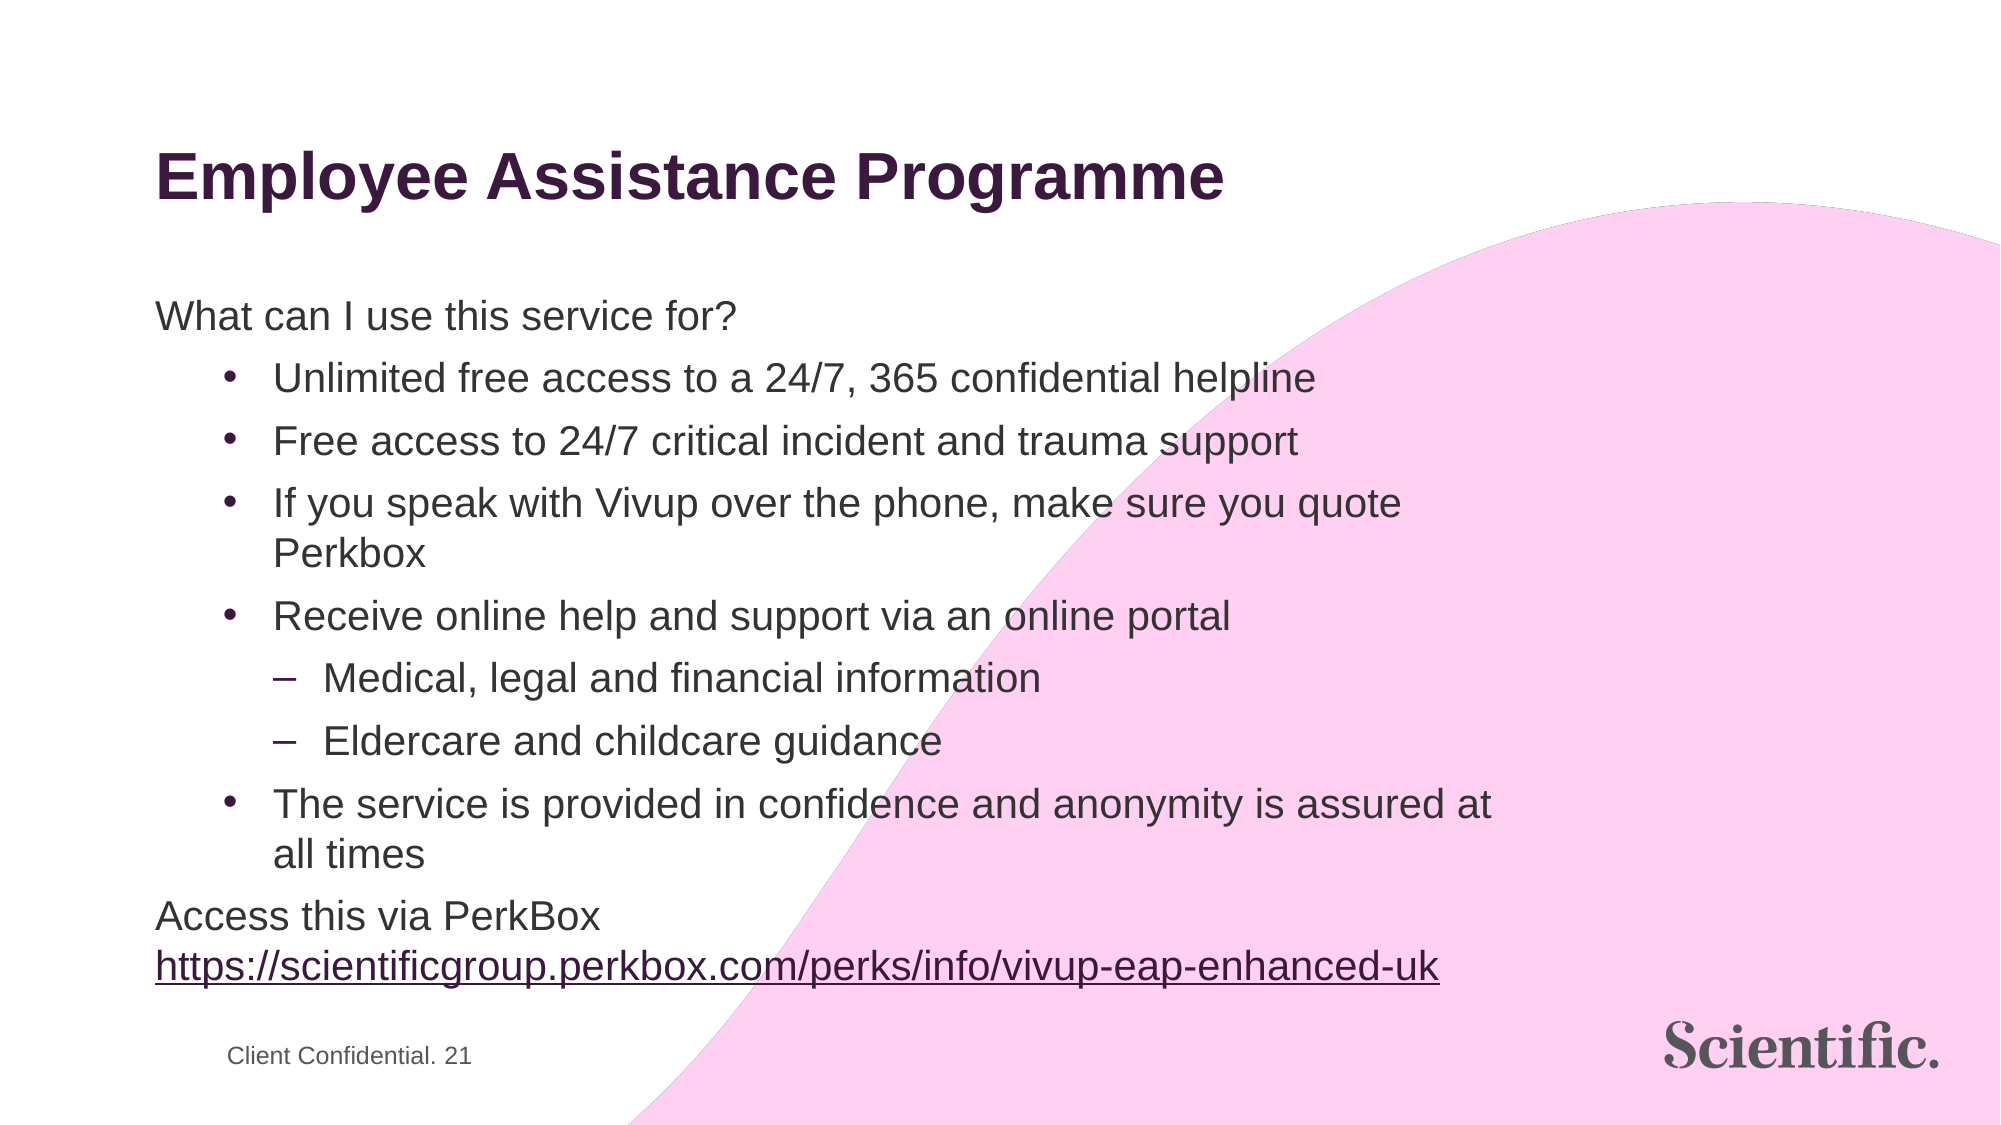

# Employee Assistance Programme
What can I use this service for?
Unlimited free access to a 24/7, 365 confidential helpline
Free access to 24/7 critical incident and trauma support
If you speak with Vivup over the phone, make sure you quote Perkbox
Receive online help and support via an online portal
Medical, legal and financial information
Eldercare and childcare guidance
The service is provided in confidence and anonymity is assured at all times
Access this via PerkBox https://scientificgroup.perkbox.com/perks/info/vivup-eap-enhanced-uk

Client Confidential. 21